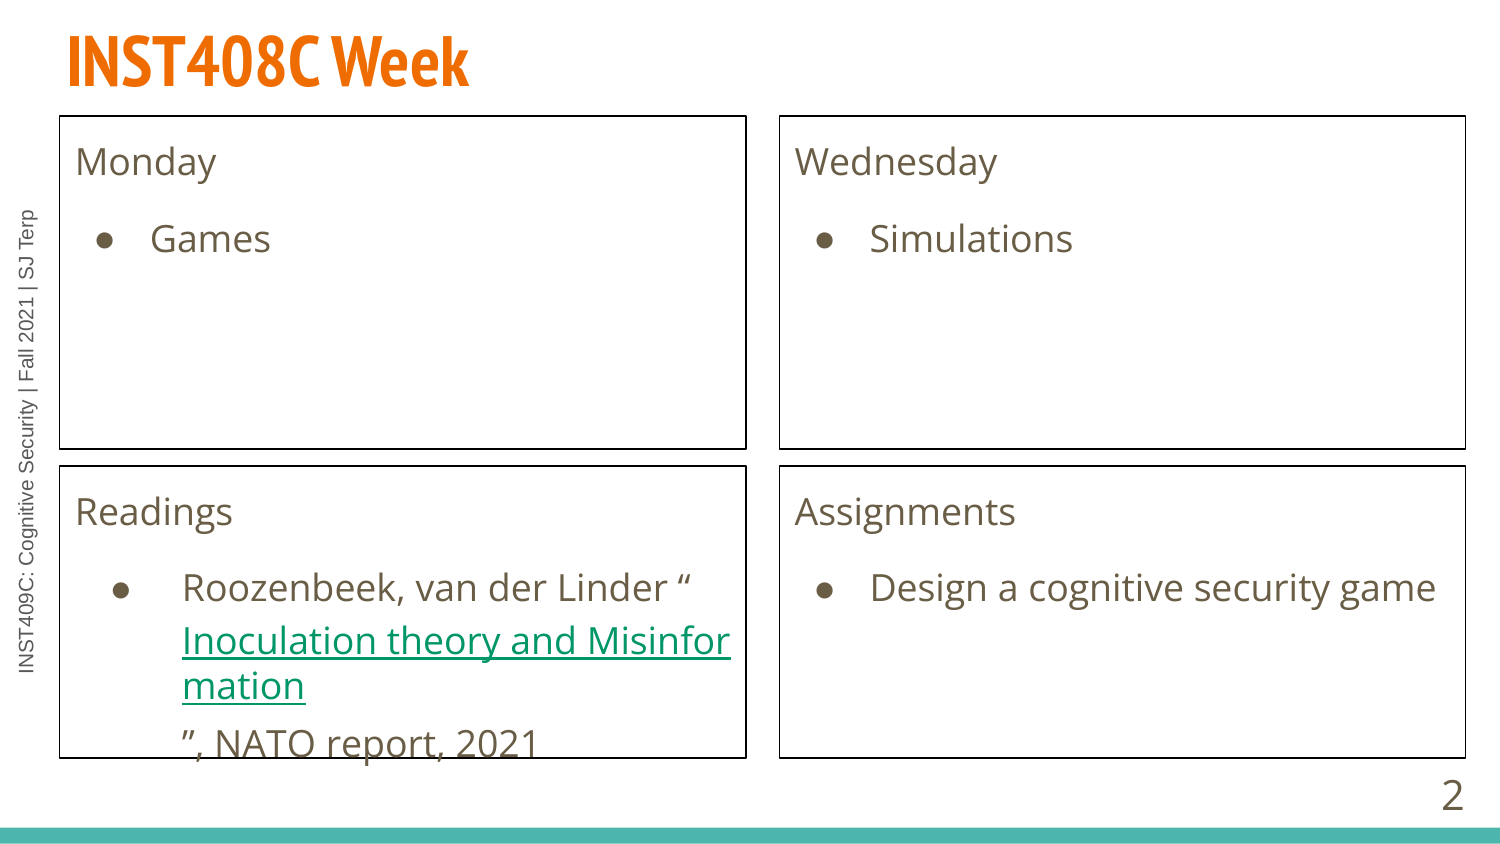

# INST408C Week
Monday
Games
Wednesday
Simulations
Readings
Roozenbeek, van der Linder “Inoculation theory and Misinformation”, NATO report, 2021

Assignments
Design a cognitive security game
2